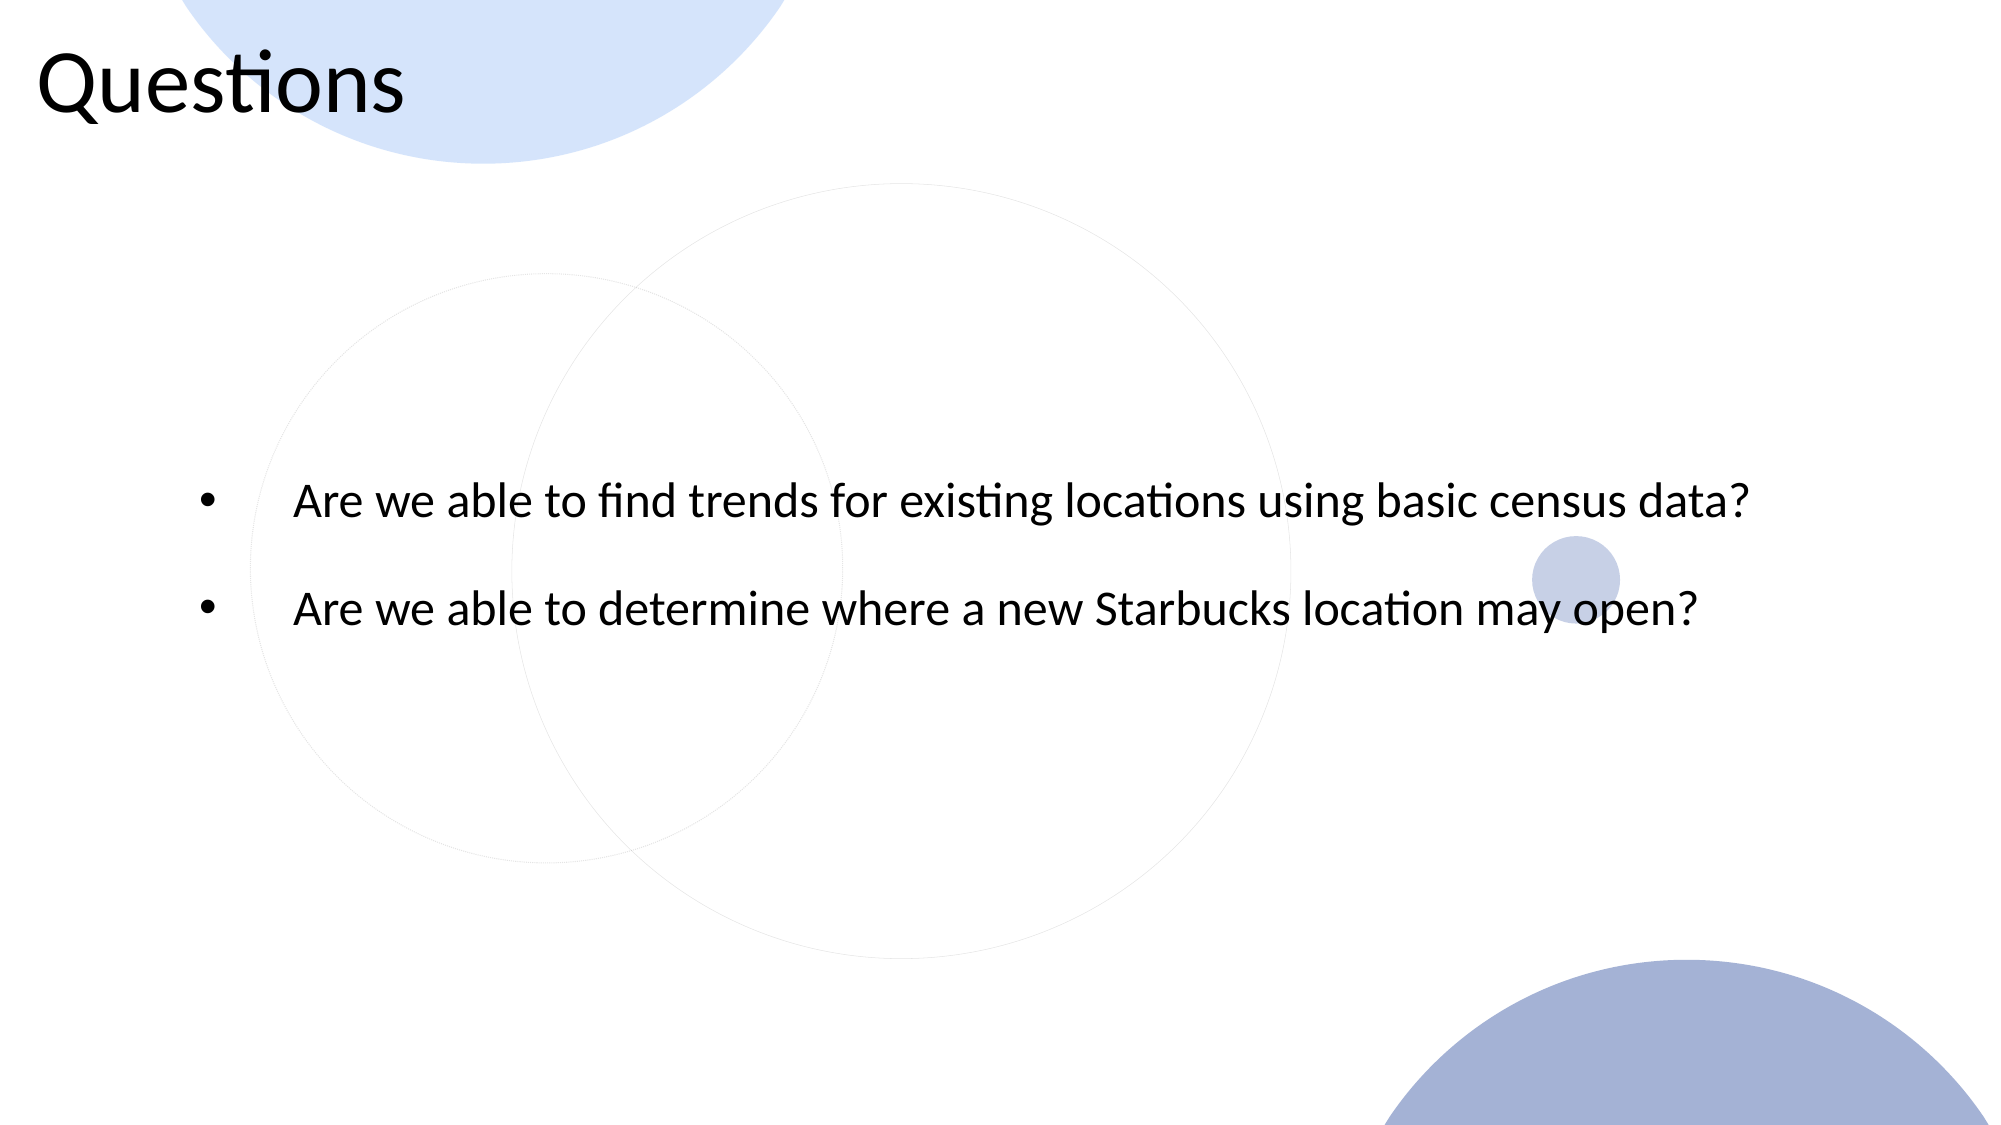

Questions
Are we able to find trends for existing locations using basic census data?

Are we able to determine where a new Starbucks location may open?